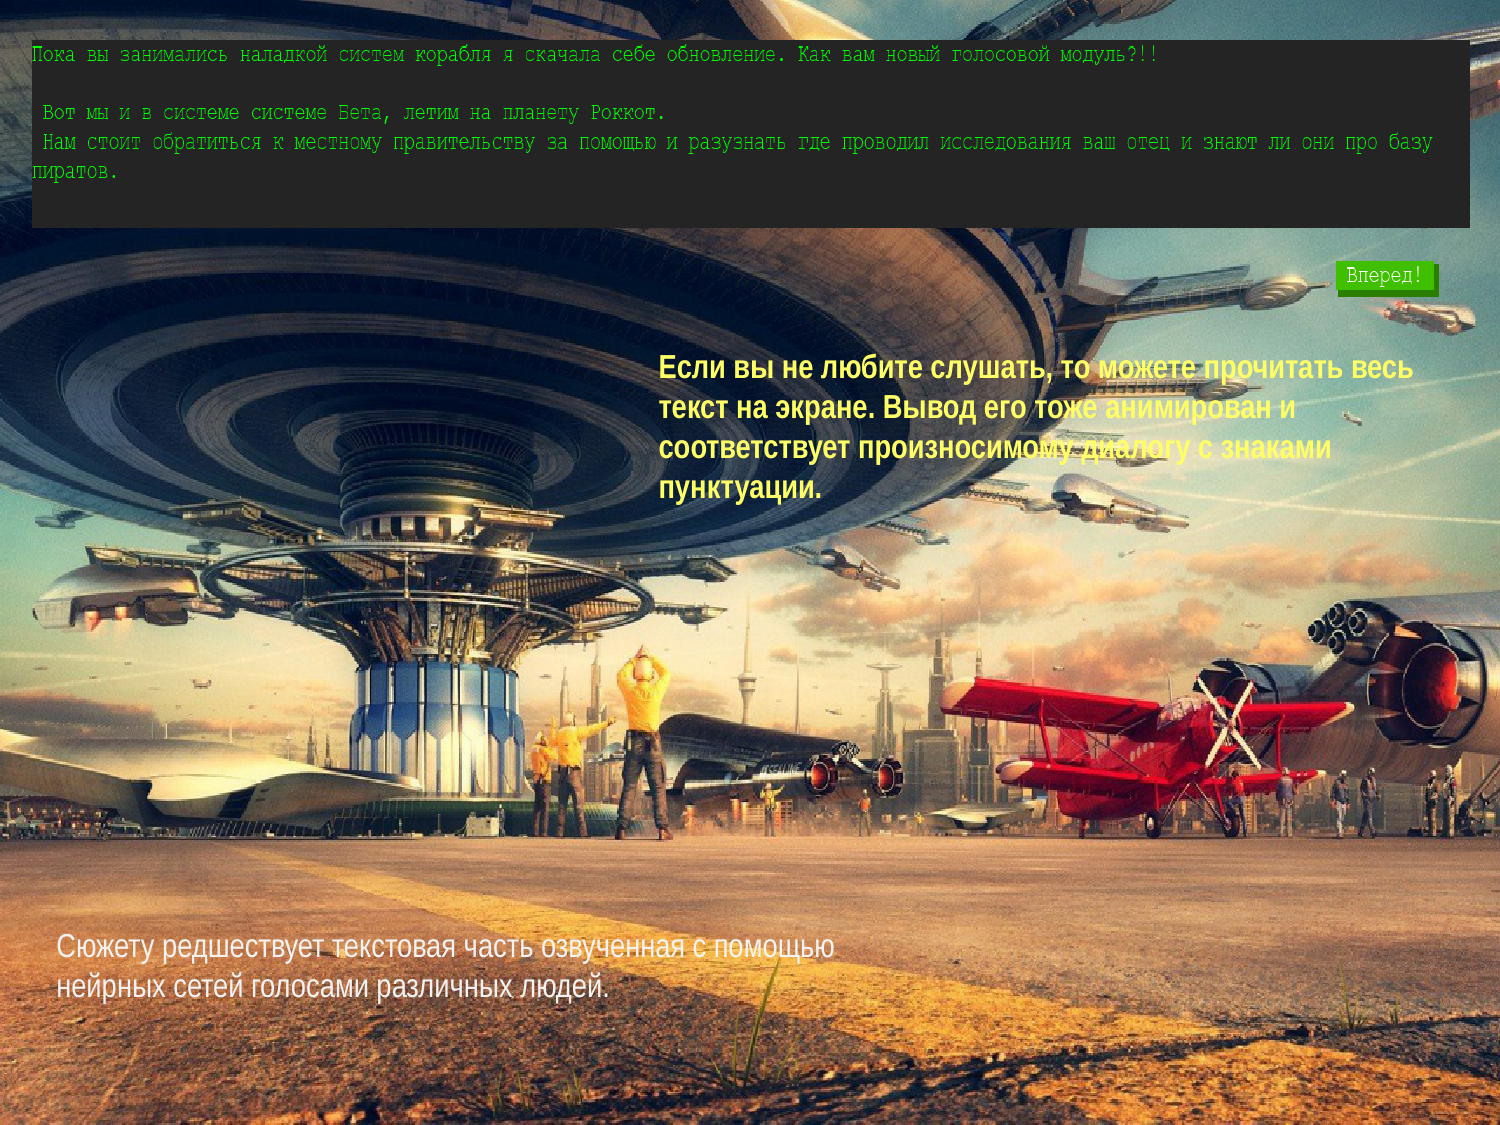

Если вы не любите слушать, то можете прочитать весь текст на экране. Вывод его тоже анимирован и соответствует произносимому диалогу с знаками пунктуации.
Сюжету редшествует текстовая часть озвученная с помощью нейрных сетей голосами различных людей.